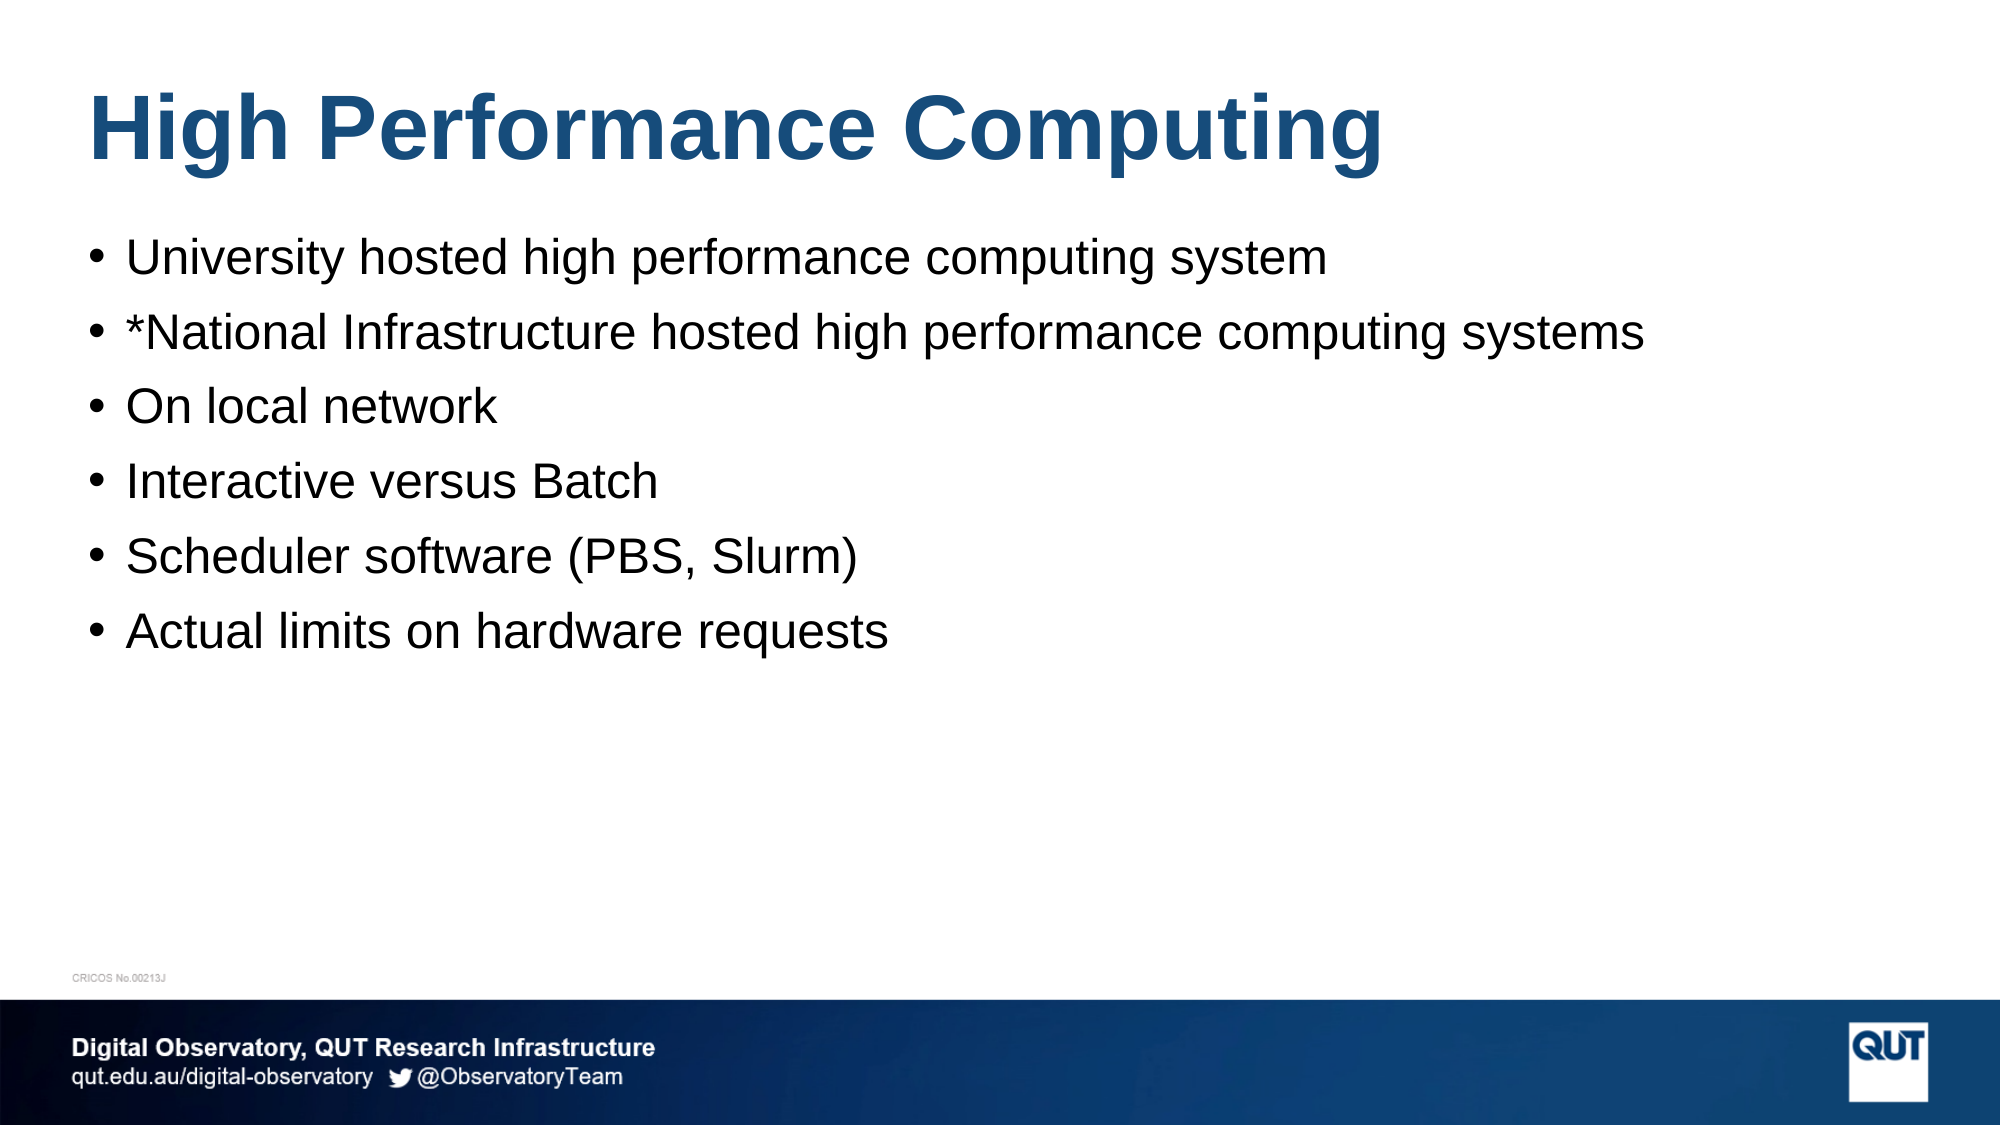

# High Performance Computing
University hosted high performance computing system
*National Infrastructure hosted high performance computing systems
On local network
Interactive versus Batch
Scheduler software (PBS, Slurm)
Actual limits on hardware requests